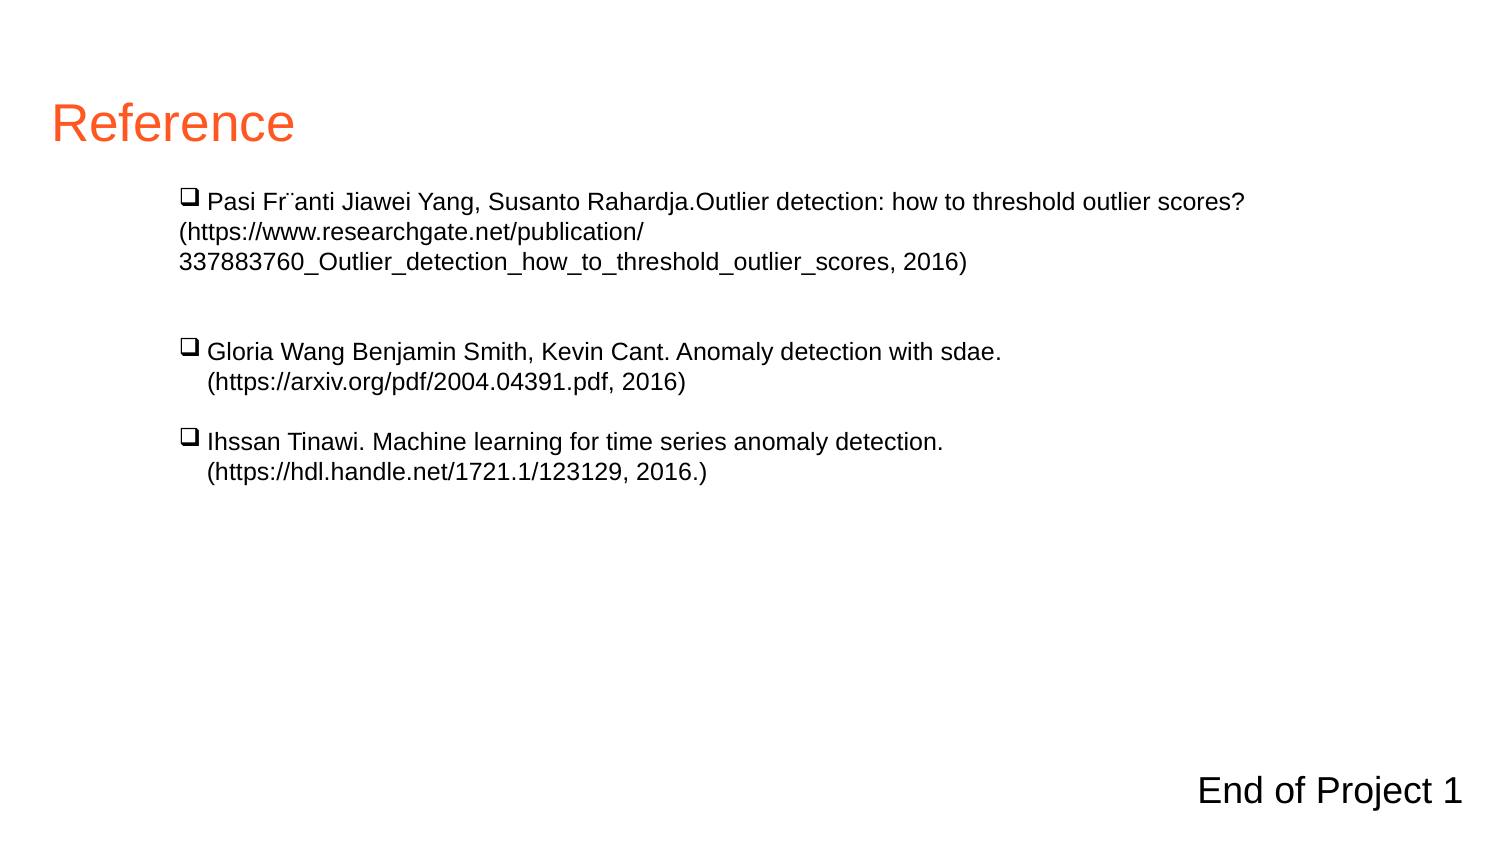

# Reference
Pasi Fr¨anti Jiawei Yang, Susanto Rahardja.Outlier detection: how to threshold outlier scores?
(https://www.researchgate.net/publication/337883760_Outlier_detection_how_to_threshold_outlier_scores, 2016)

Gloria Wang Benjamin Smith, Kevin Cant. Anomaly detection with sdae. (https://arxiv.org/pdf/2004.04391.pdf, 2016)

Ihssan Tinawi. Machine learning for time series anomaly detection.
    (https://hdl.handle.net/1721.1/123129, 2016.)

End of Project 1